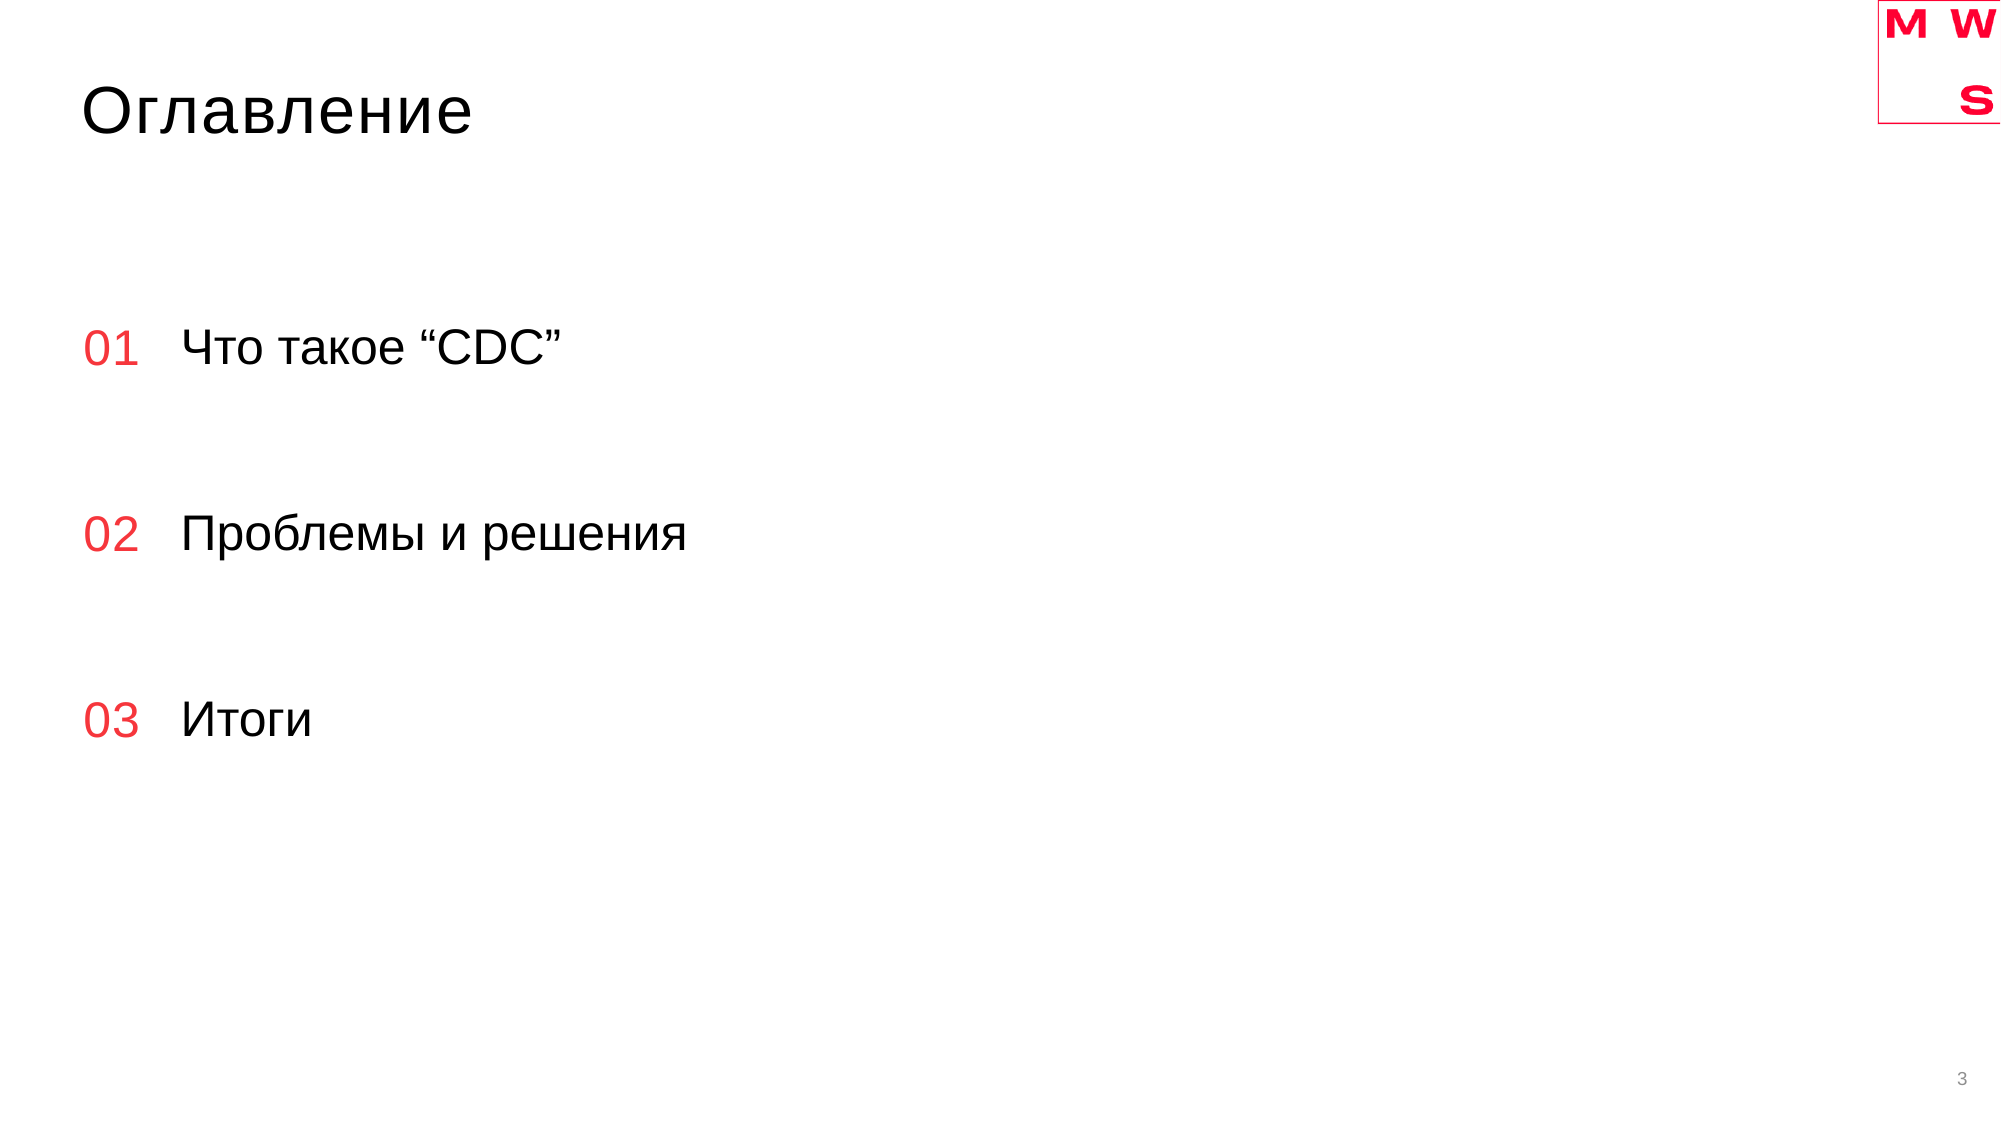

# Оглавление
Что такое “CDC”
01
Проблемы и решения
02
Итоги
03
3